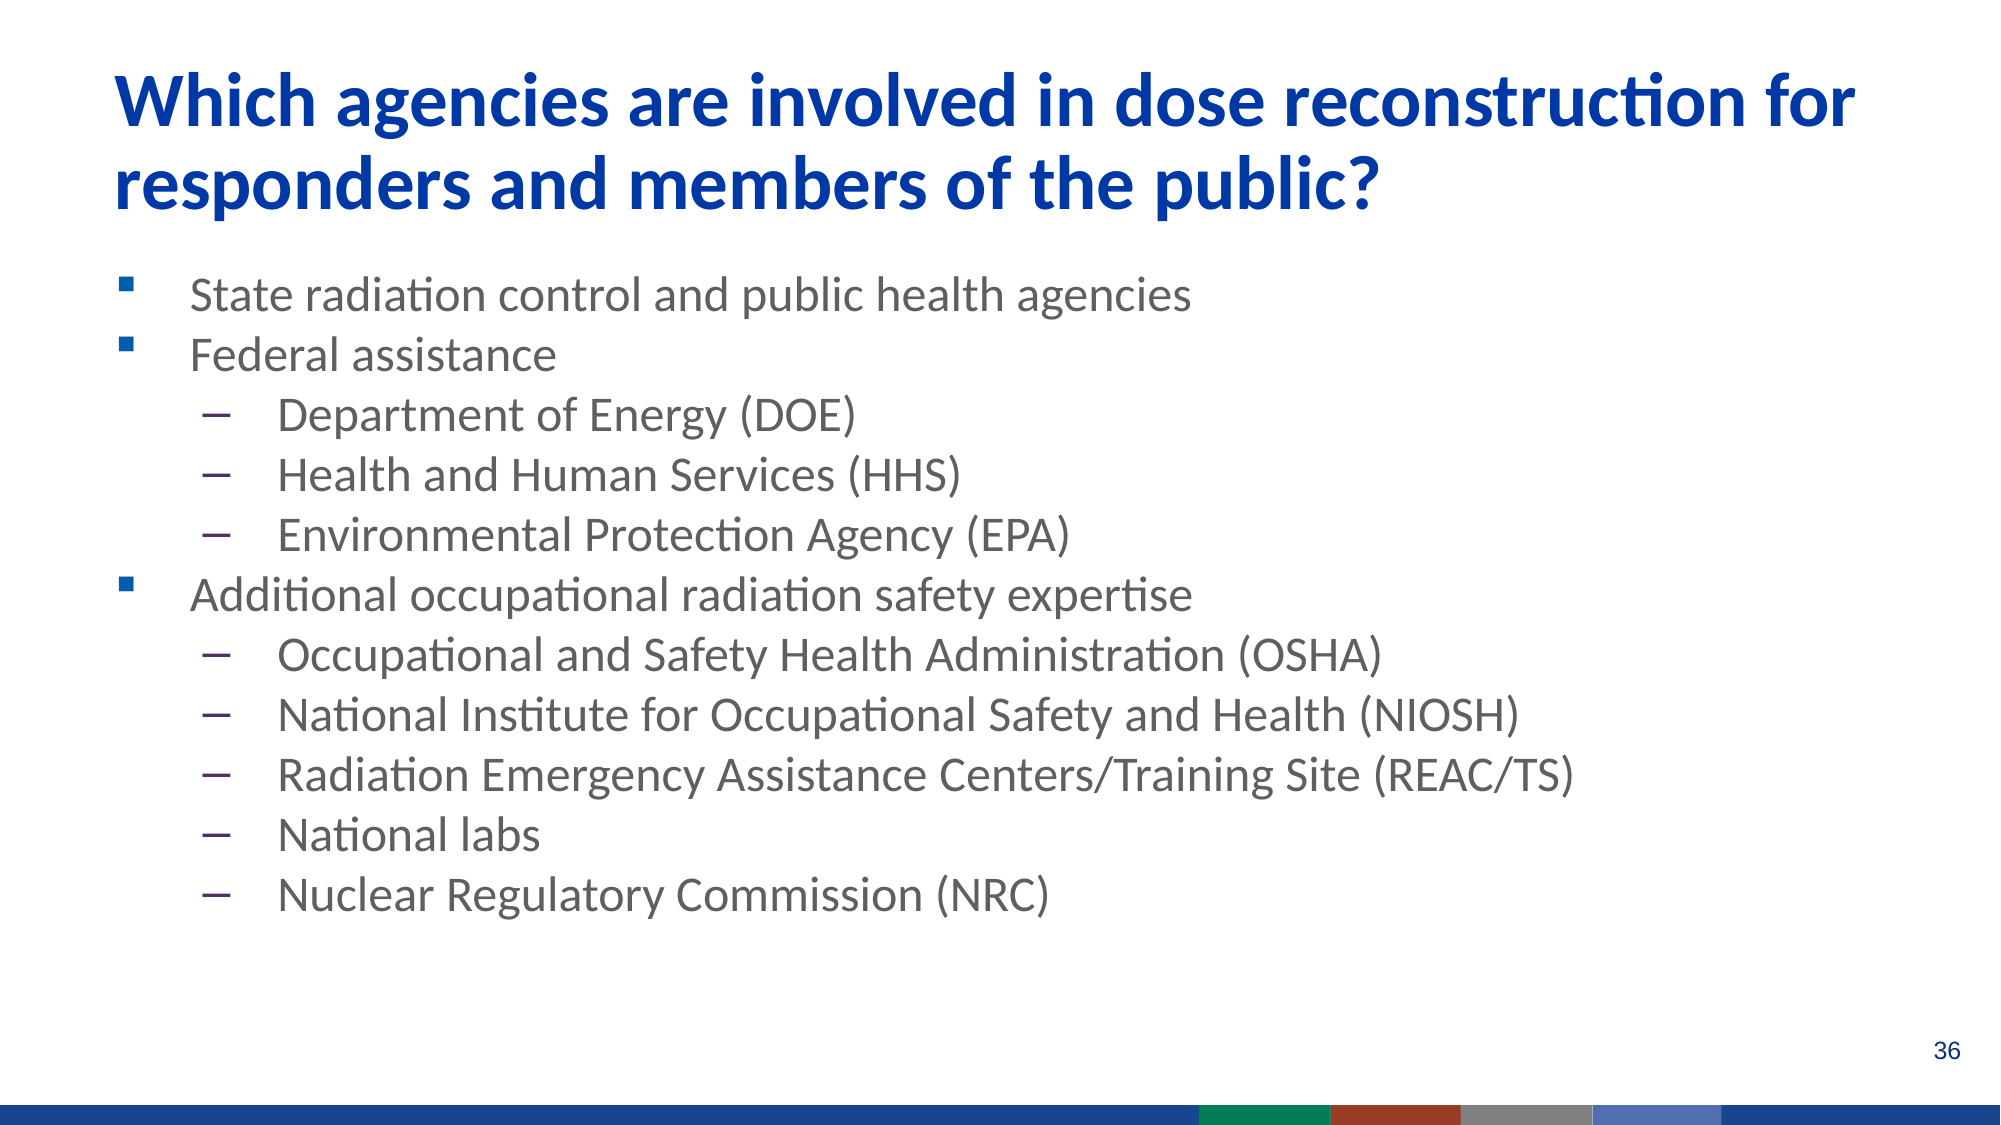

# Which agencies are involved in dose reconstruction for responders and members of the public?
State radiation control and public health agencies
Federal assistance
Department of Energy (DOE)
Health and Human Services (HHS)
Environmental Protection Agency (EPA)
Additional occupational radiation safety expertise
Occupational and Safety Health Administration (OSHA)
National Institute for Occupational Safety and Health (NIOSH)
Radiation Emergency Assistance Centers/Training Site (REAC/TS)
National labs
Nuclear Regulatory Commission (NRC)
36